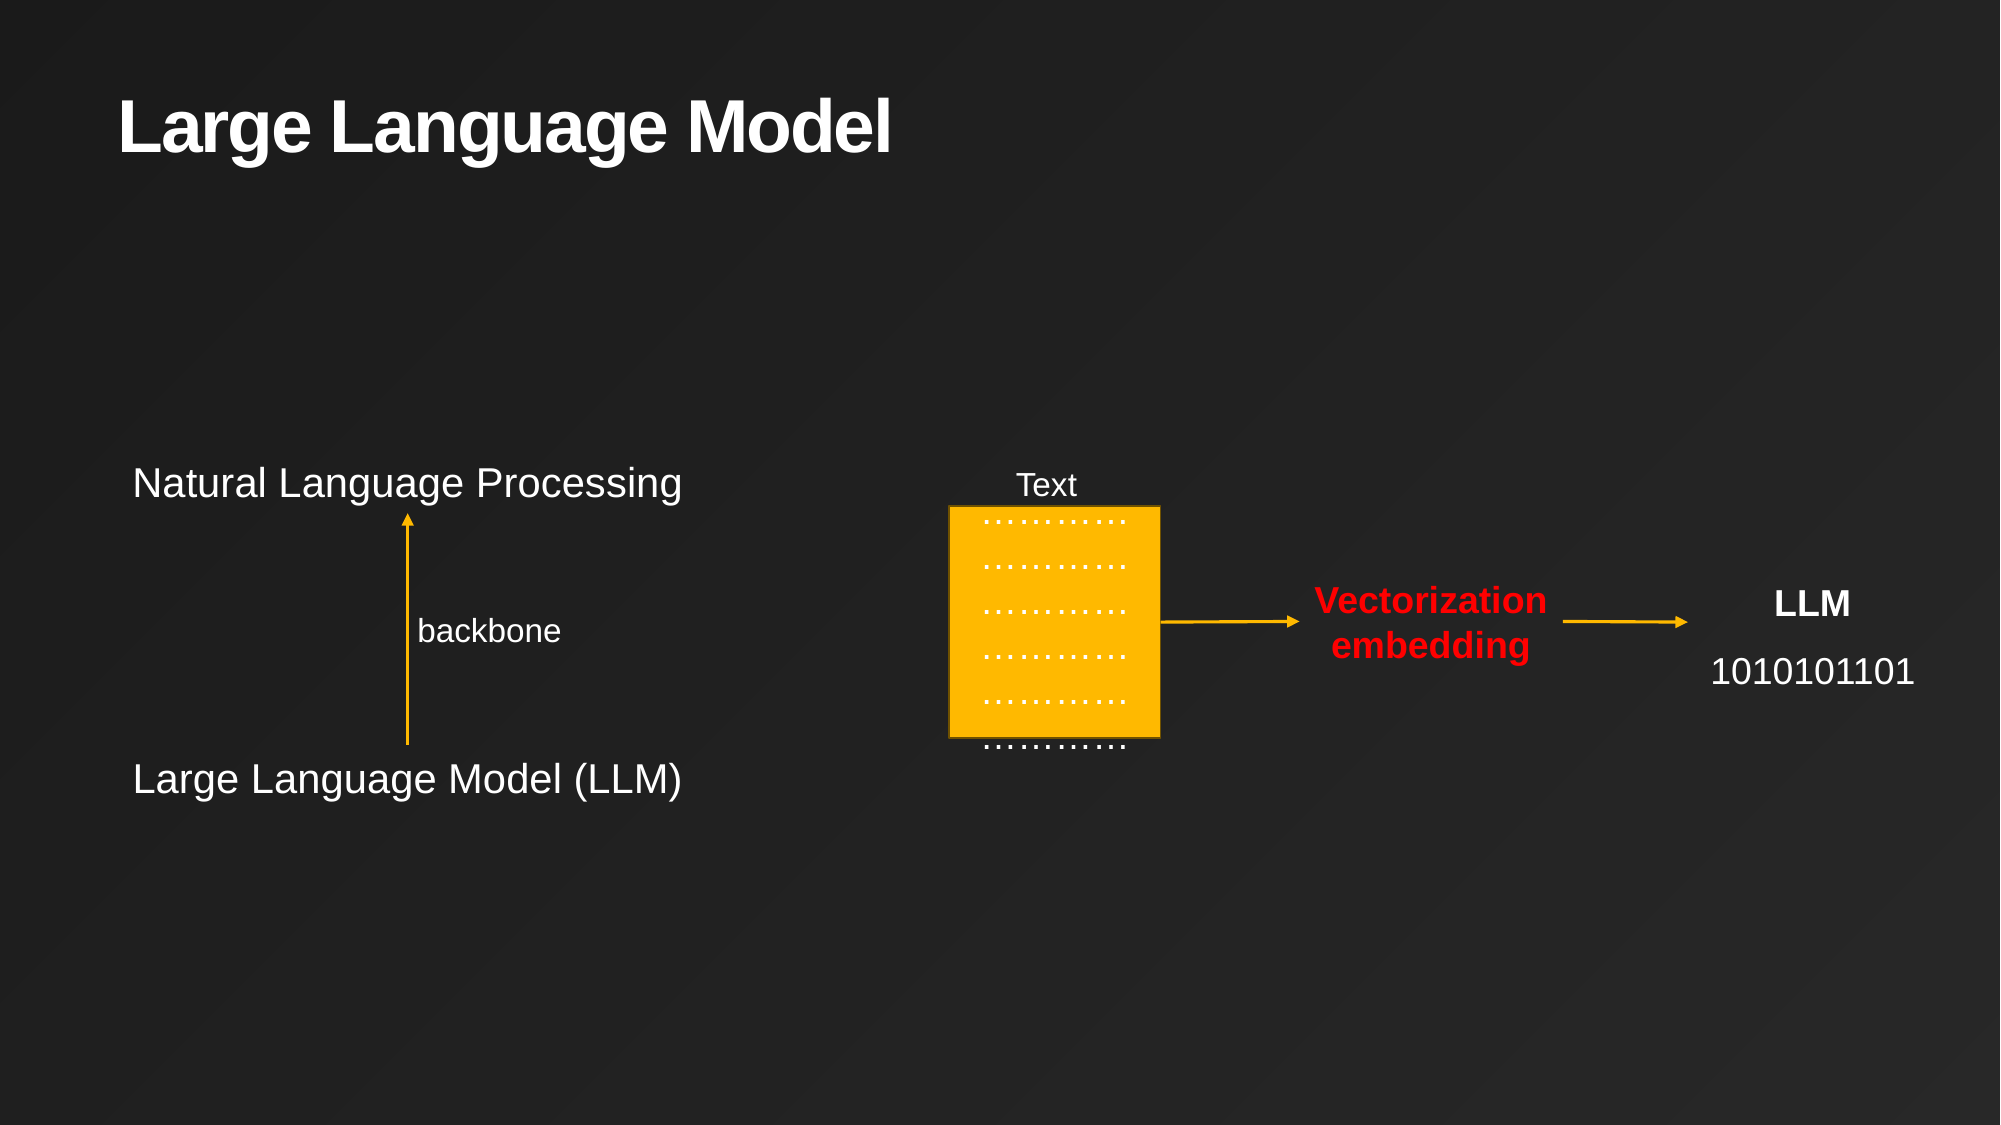

Large Language Model
Natural Language Processing
Text
………………………………………………………………
Vectorization
embedding
LLM
1010101101
backbone
Large Language Model (LLM)